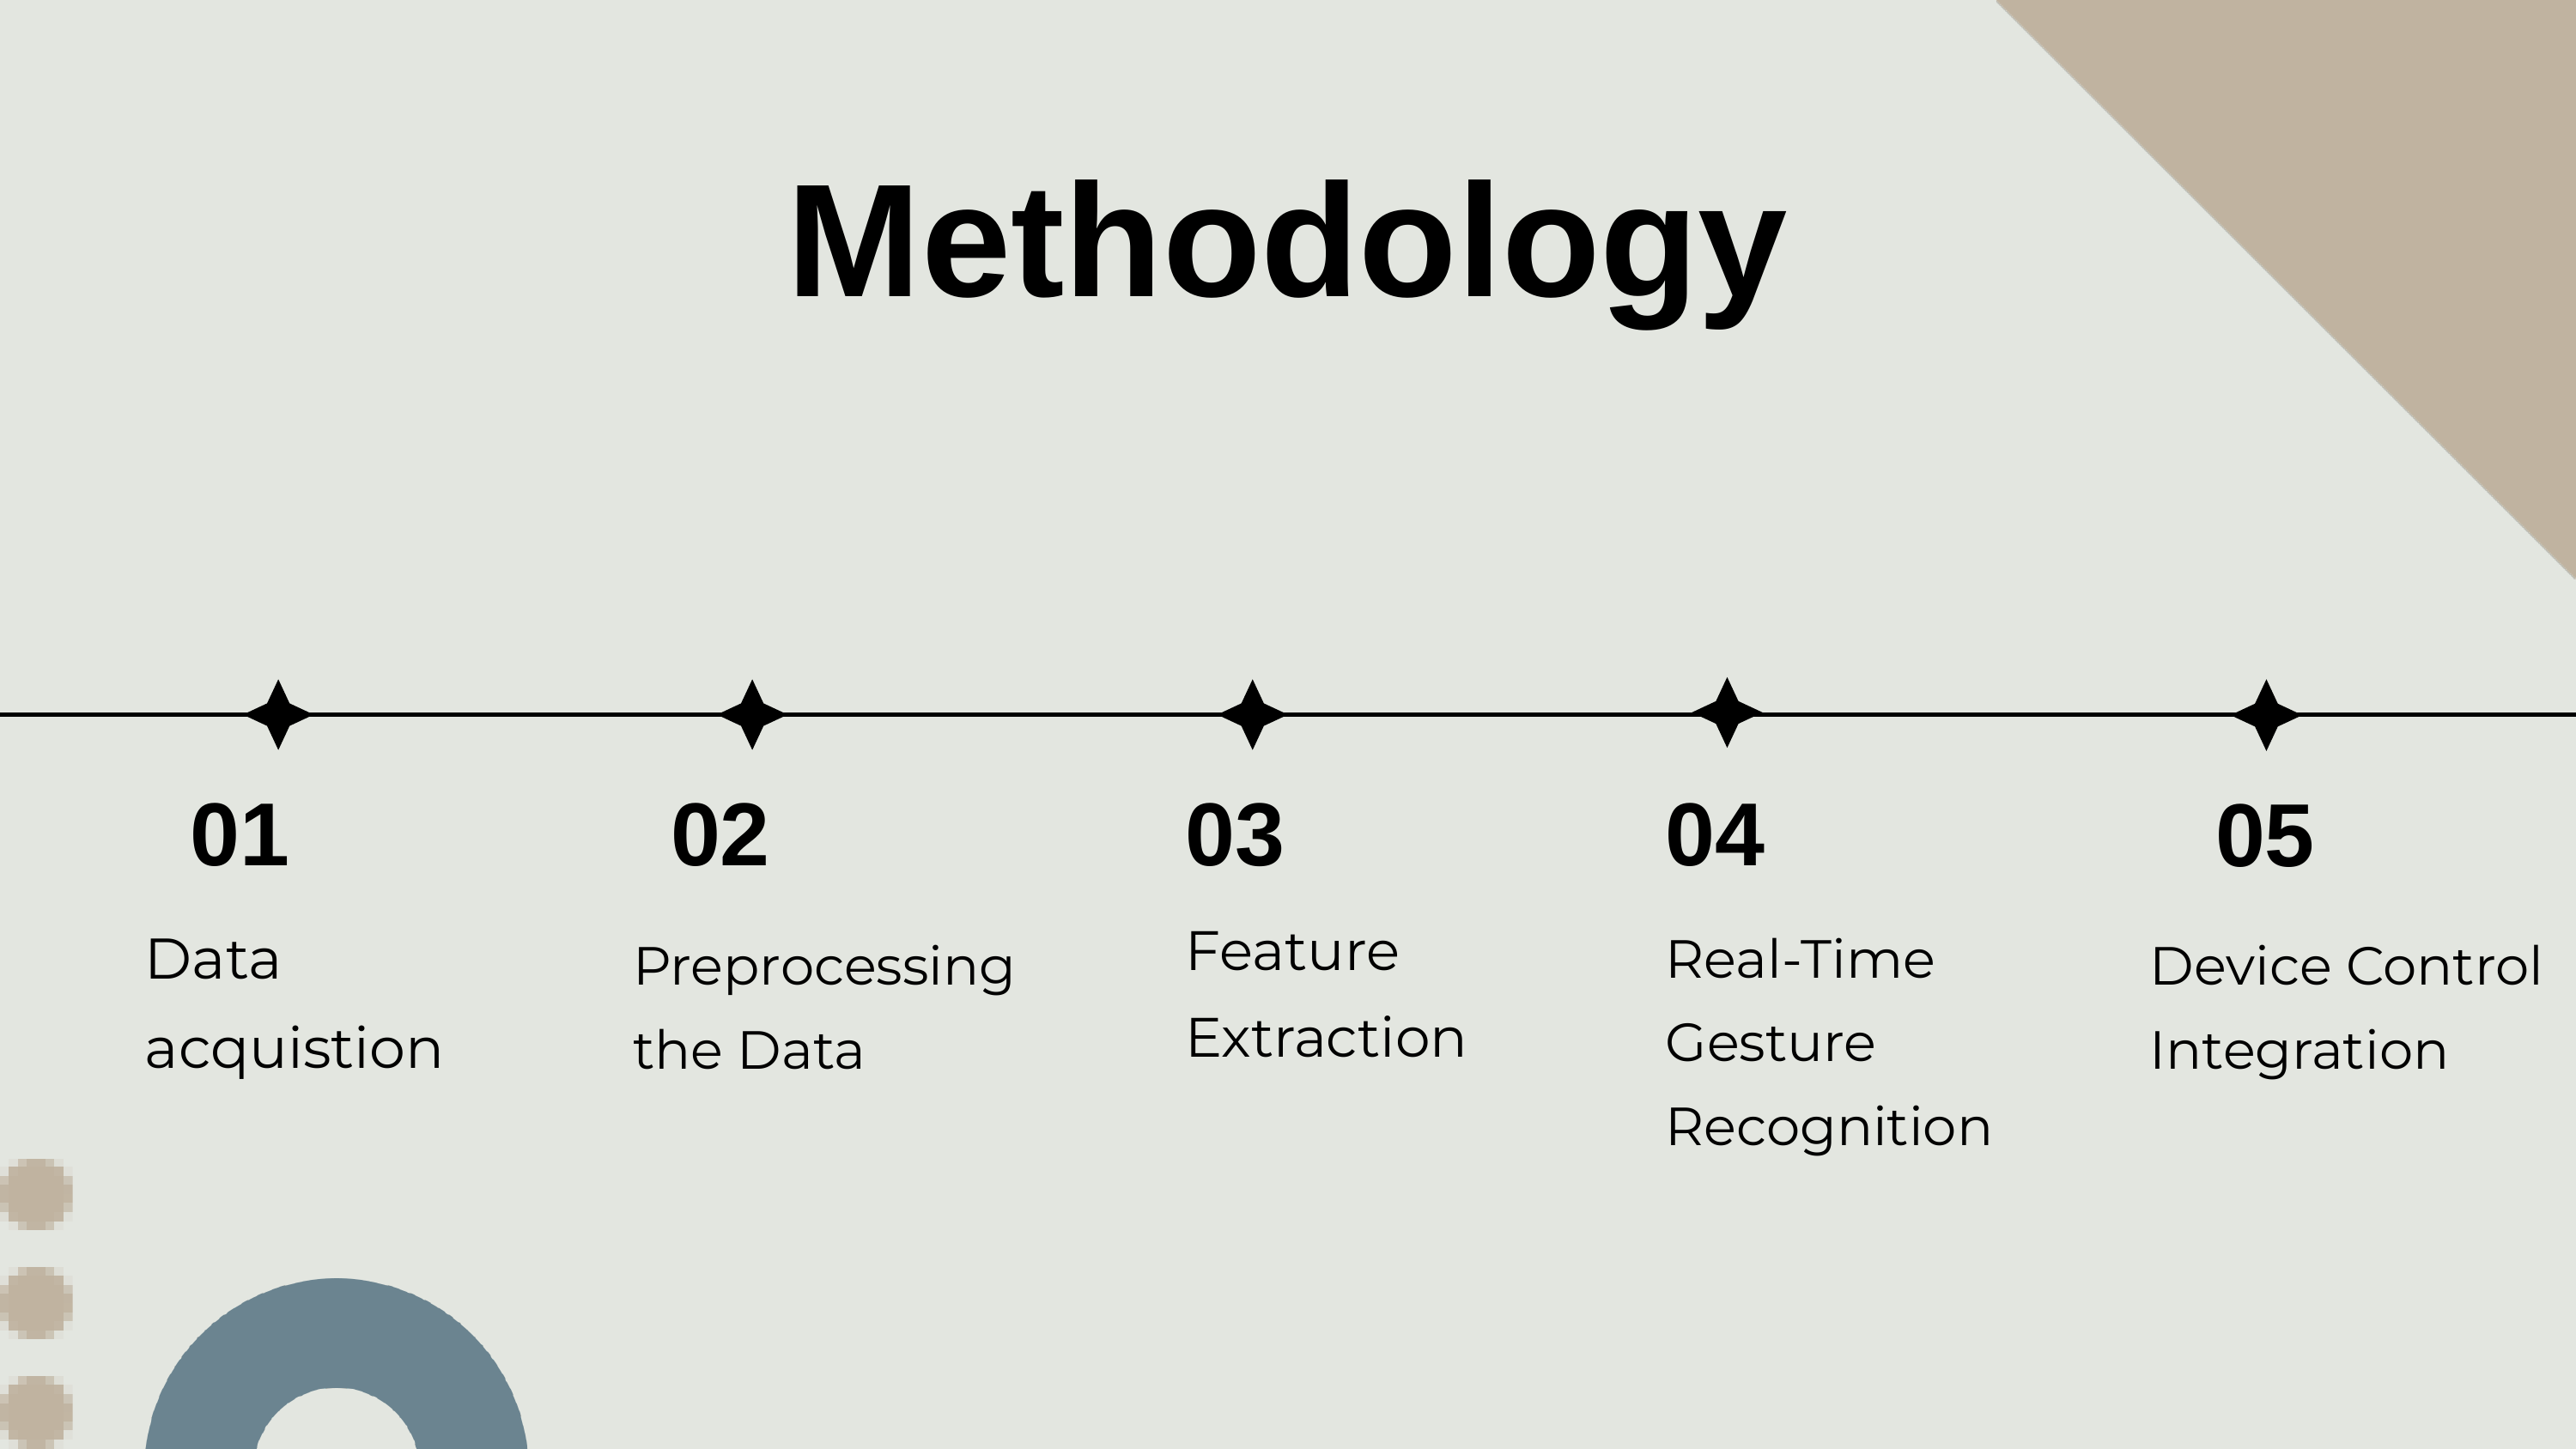

Methodology

01
02
03
04
05
Feature
Extraction
Data acquistion
Real-Time Gesture Recognition
Preprocessing the Data
Device Control Integration